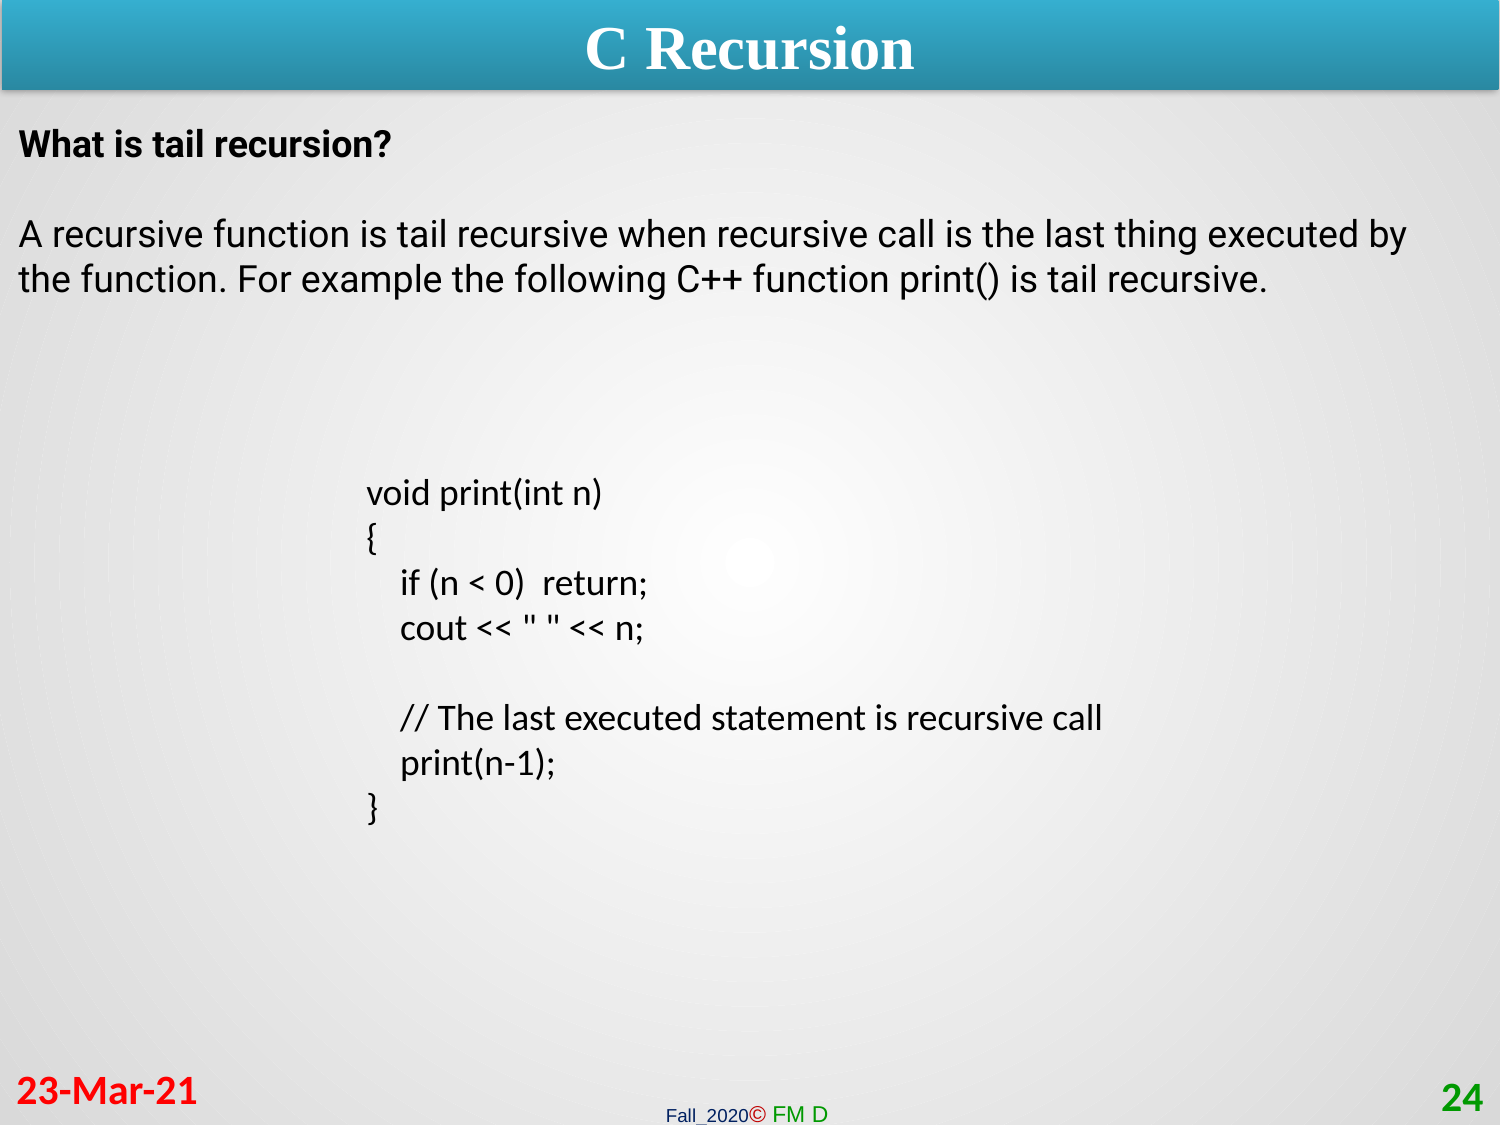

C Recursion
What is tail recursion?
A recursive function is tail recursive when recursive call is the last thing executed by the function. For example the following C++ function print() is tail recursive.

void print(int n)
{
    if (n < 0)  return;
    cout << " " << n;

    // The last executed statement is recursive call
    print(n-1);
}
23-Mar-21
24